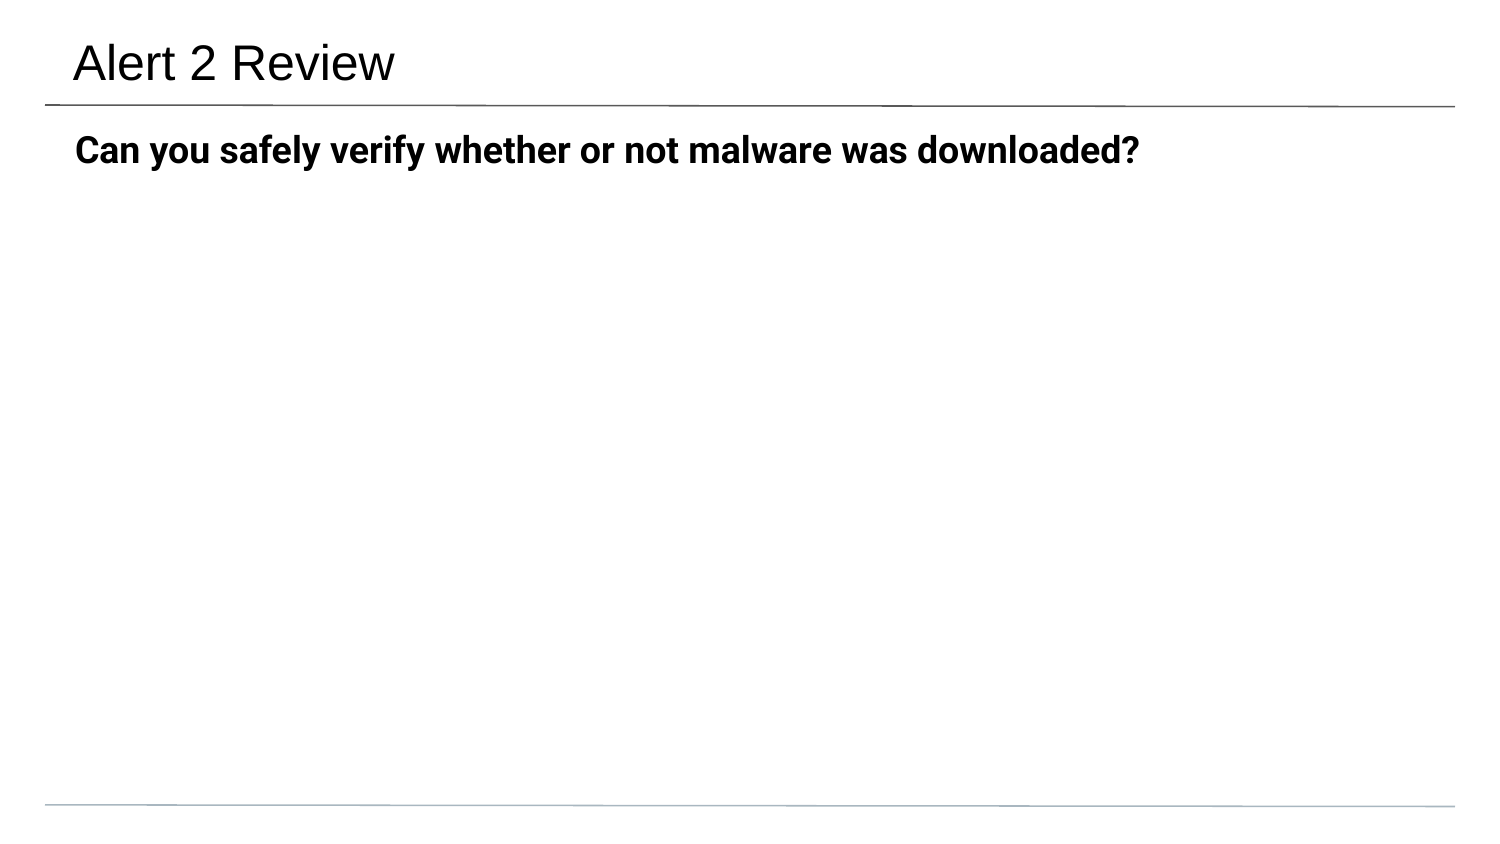

# Alert 2 Review
Can you safely verify whether or not malware was downloaded?